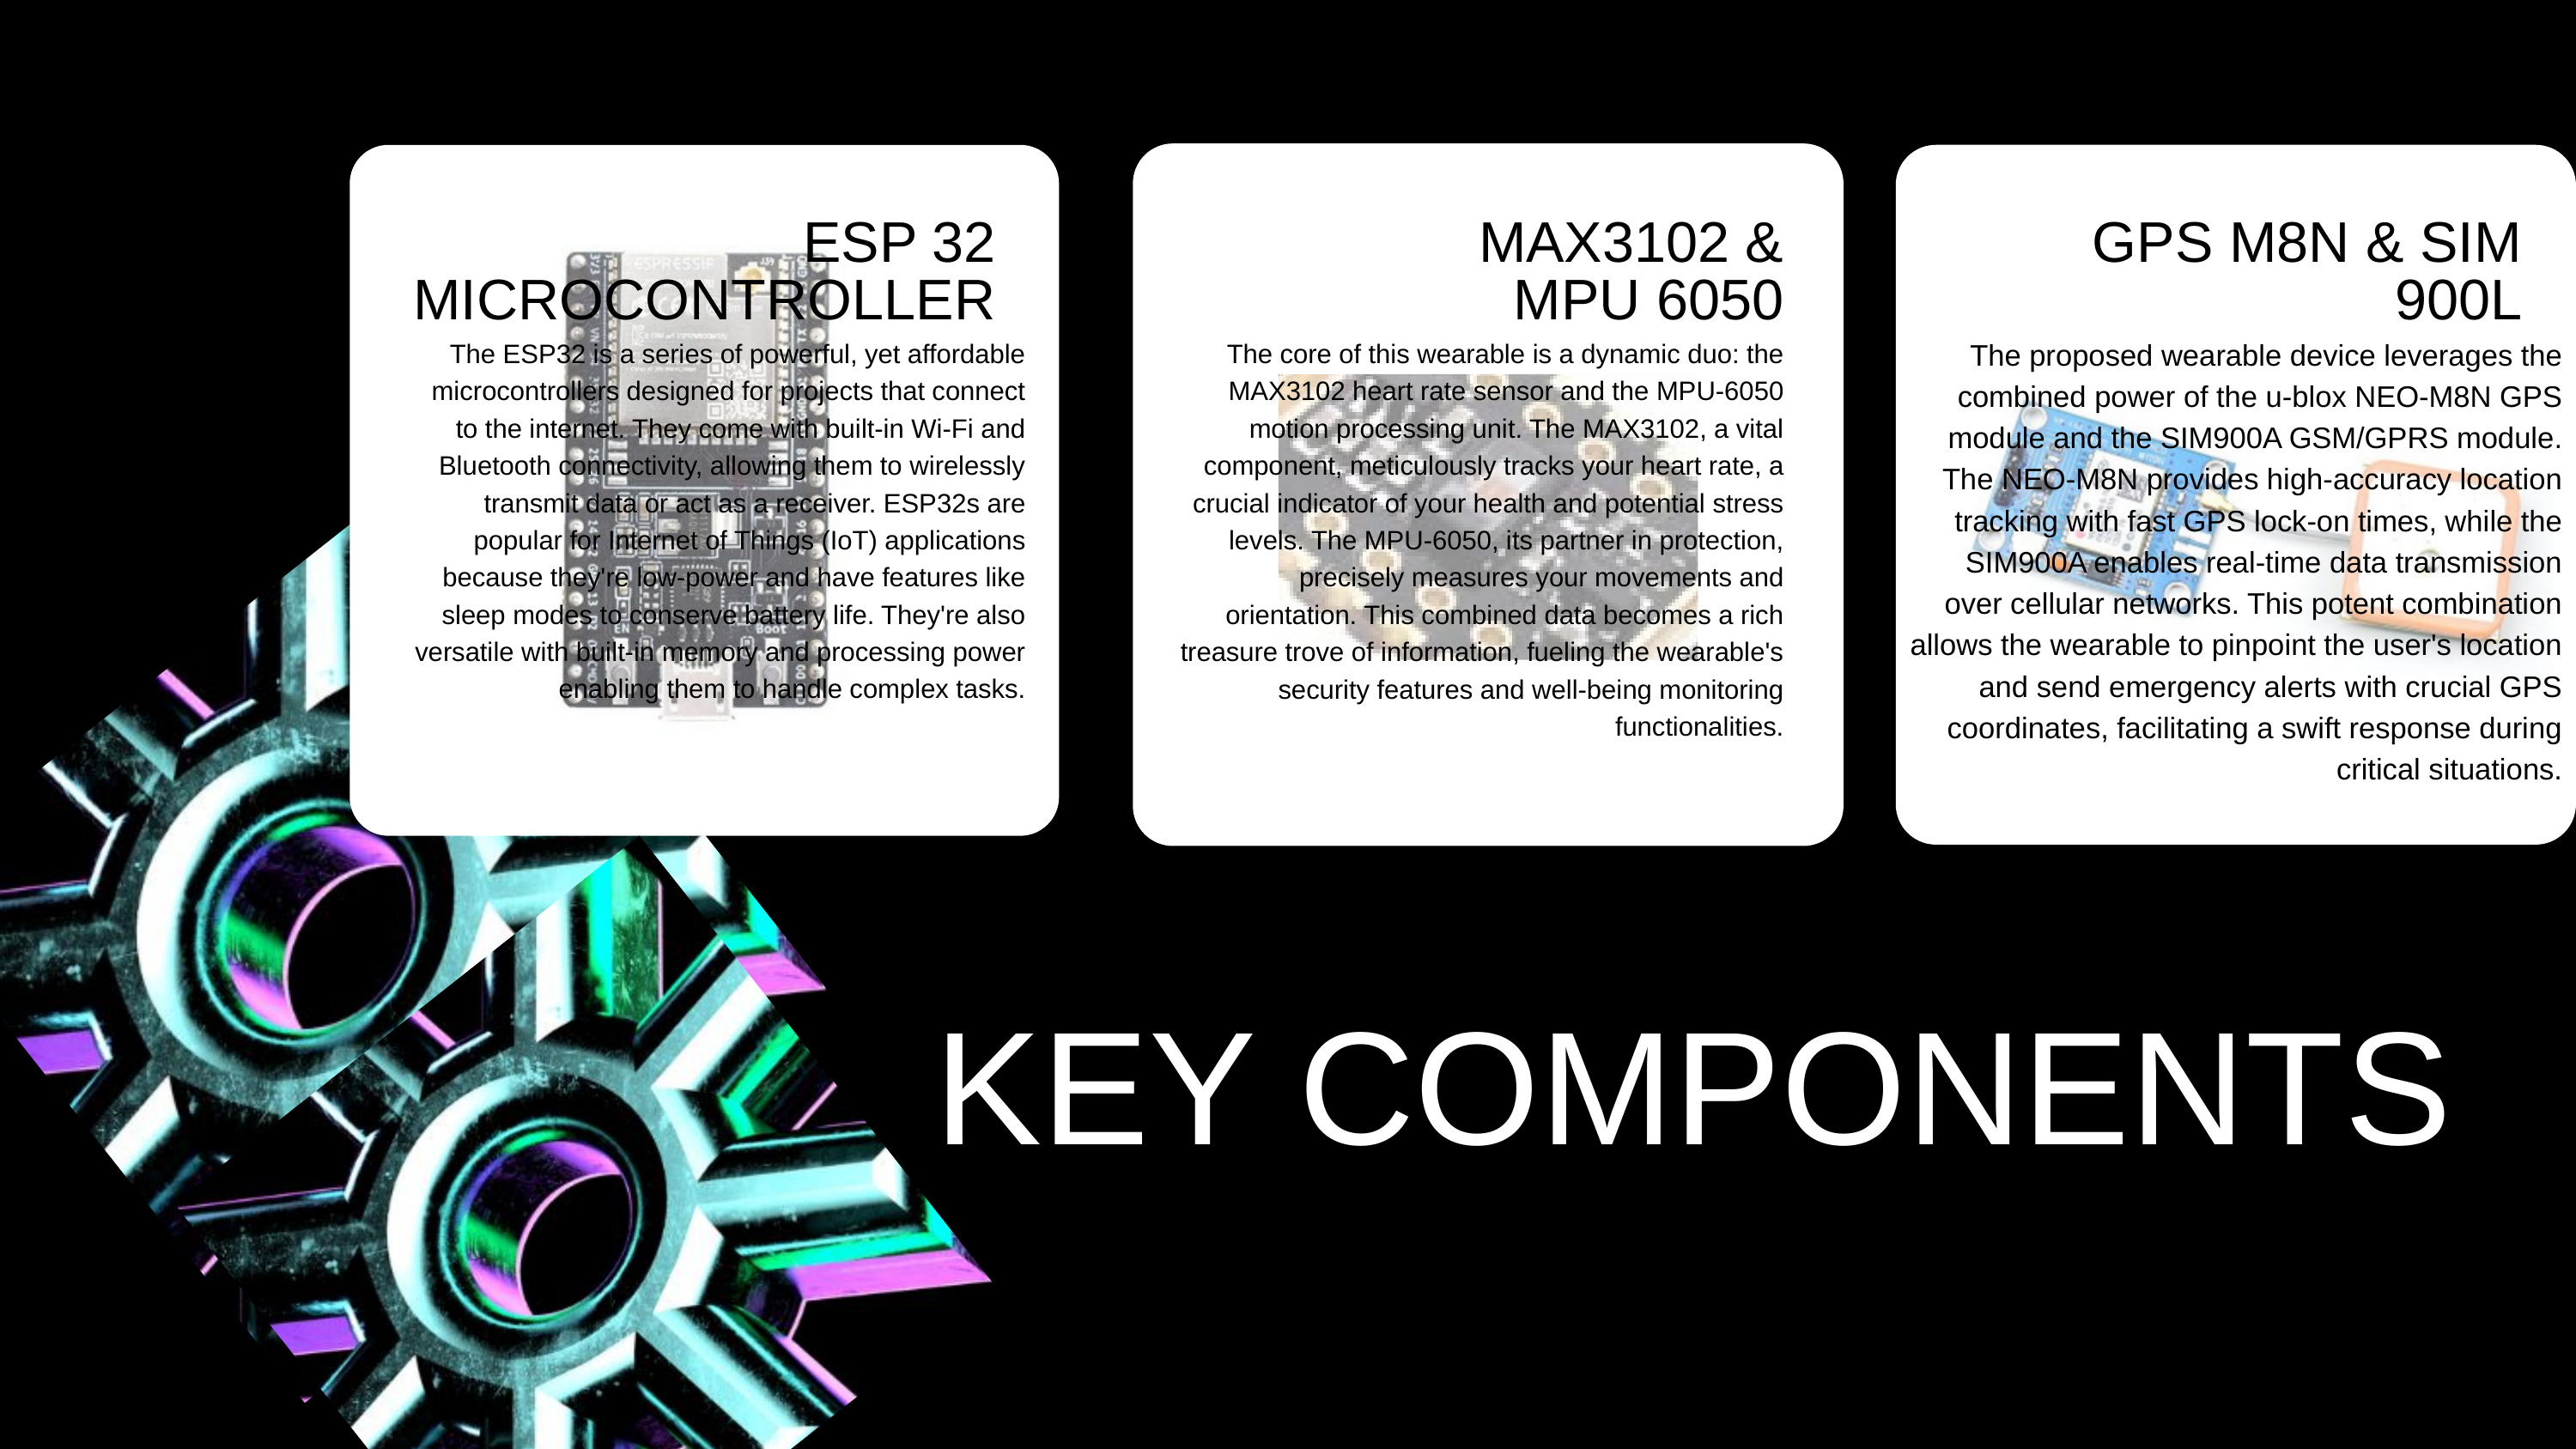

ESP 32 MICROCONTROLLER
MAX3102 & MPU 6050
GPS M8N & SIM 900L

The proposed wearable device leverages the combined power of the u-blox NEO-M8N GPS module and the SIM900A GSM/GPRS module. The NEO-M8N provides high-accuracy location tracking with fast GPS lock-on times, while the SIM900A enables real-time data transmission over cellular networks. This potent combination allows the wearable to pinpoint the user's location and send emergency alerts with crucial GPS coordinates, facilitating a swift response during critical situations.
The ESP32 is a series of powerful, yet affordable microcontrollers designed for projects that connect to the internet. They come with built-in Wi-Fi and Bluetooth connectivity, allowing them to wirelessly transmit data or act as a receiver. ESP32s are popular for Internet of Things (IoT) applications because they're low-power and have features like sleep modes to conserve battery life. They're also versatile with built-in memory and processing power enabling them to handle complex tasks.
The core of this wearable is a dynamic duo: the MAX3102 heart rate sensor and the MPU-6050 motion processing unit. The MAX3102, a vital component, meticulously tracks your heart rate, a crucial indicator of your health and potential stress levels. The MPU-6050, its partner in protection, precisely measures your movements and orientation. This combined data becomes a rich treasure trove of information, fueling the wearable's security features and well-being monitoring functionalities.

KEY COMPONENTS